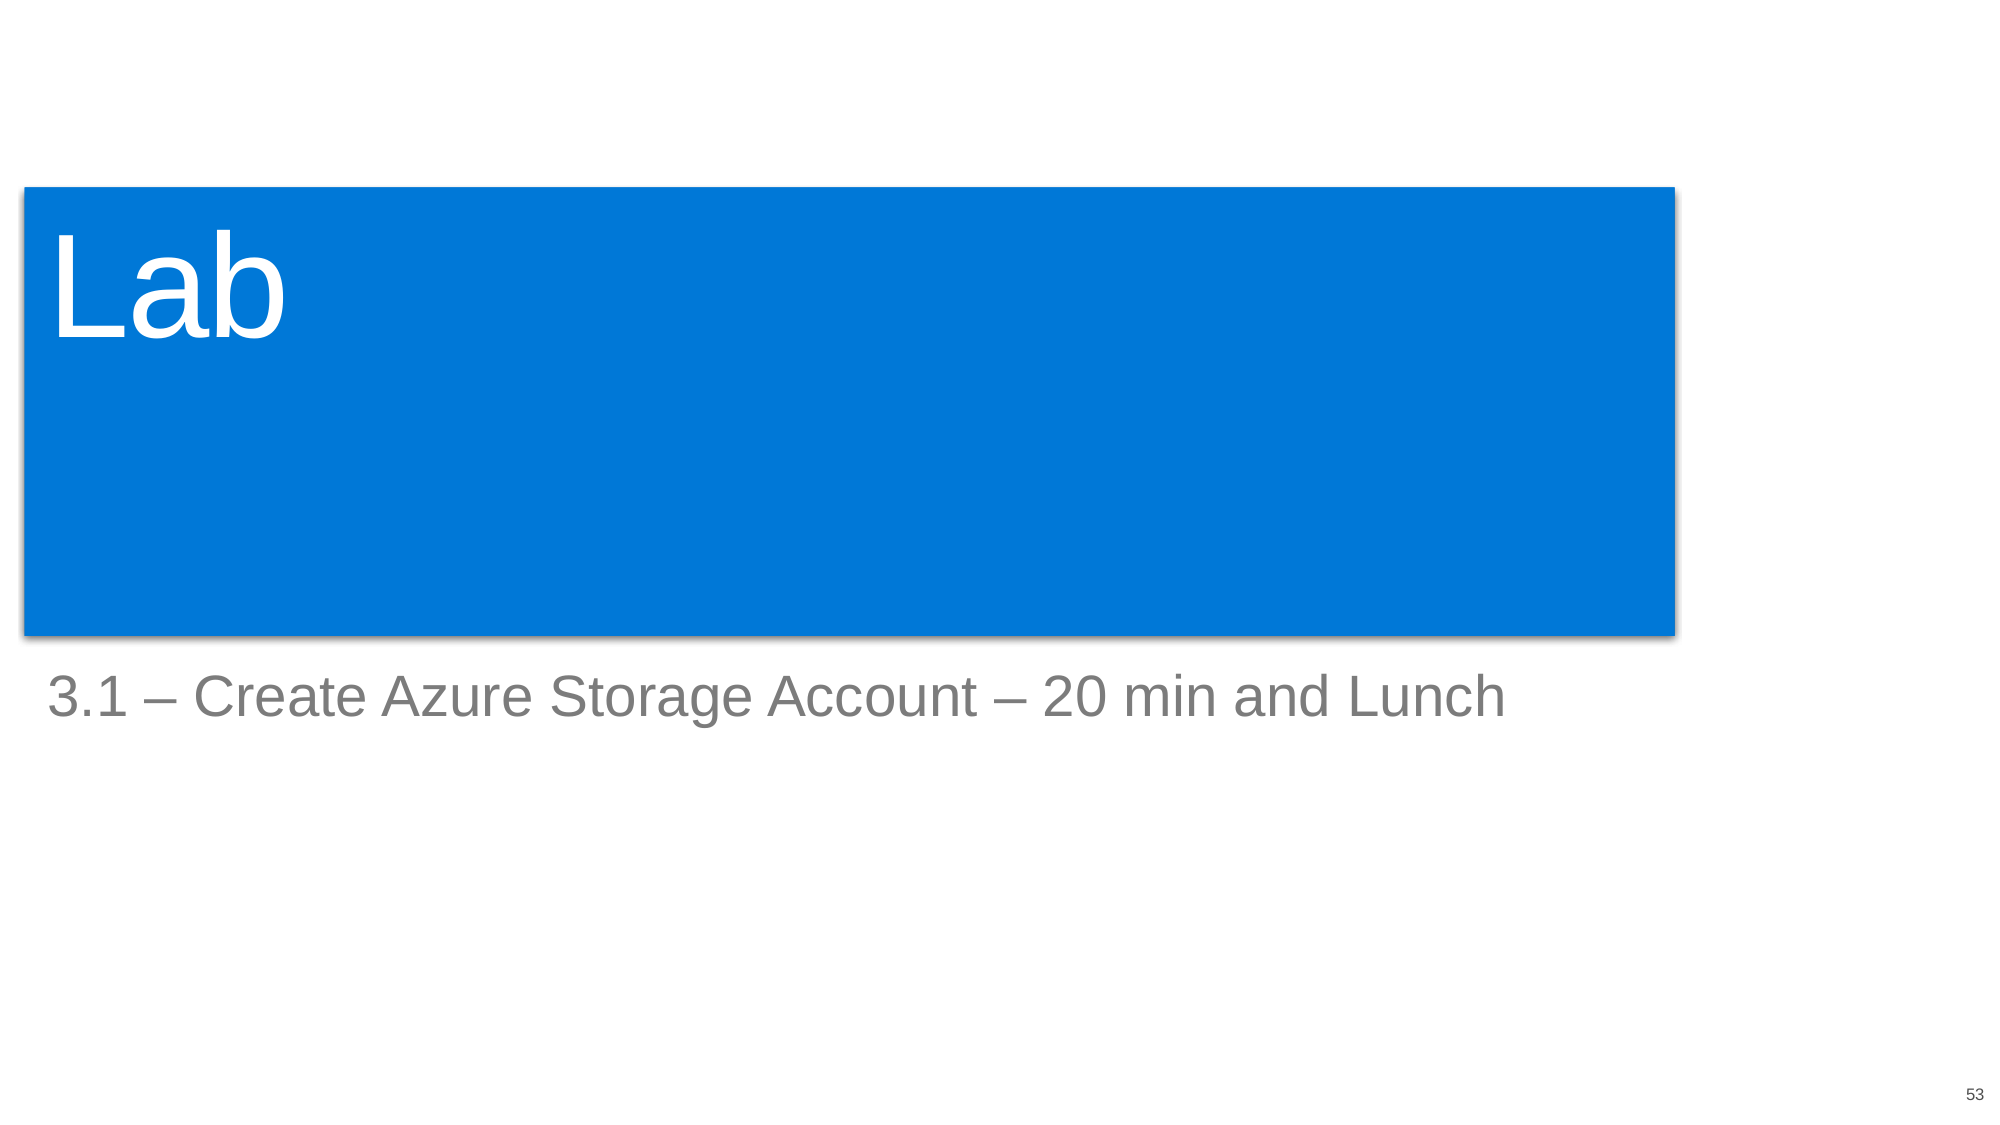

# Lab
3.1 – Create Azure Storage Account – 20 min and Lunch
53